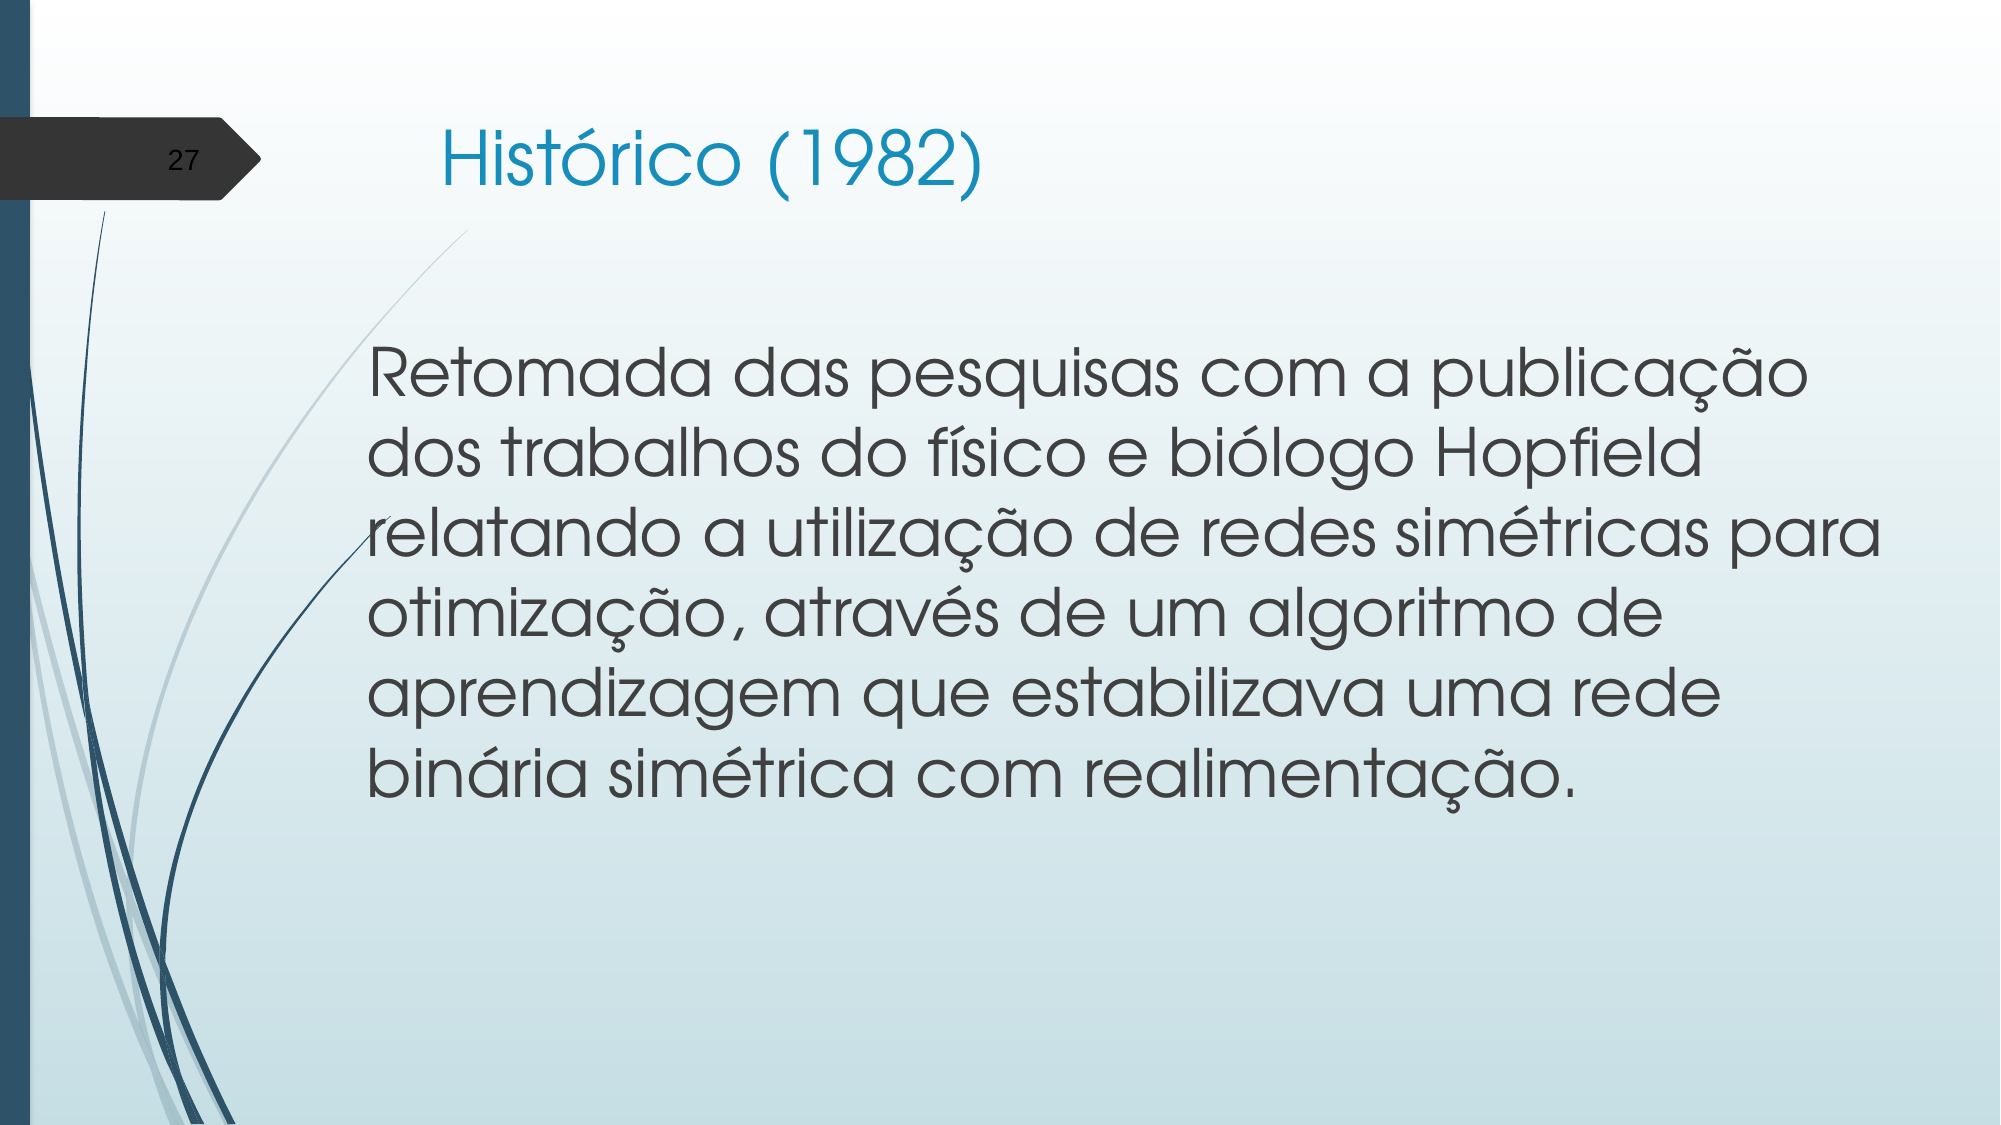

# Histórico (1982)
27
Retomada das pesquisas com a publicação dos trabalhos do físico e biólogo Hopfield relatando a utilização de redes simétricas para otimização, através de um algoritmo de aprendizagem que estabilizava uma rede binária simétrica com realimentação.